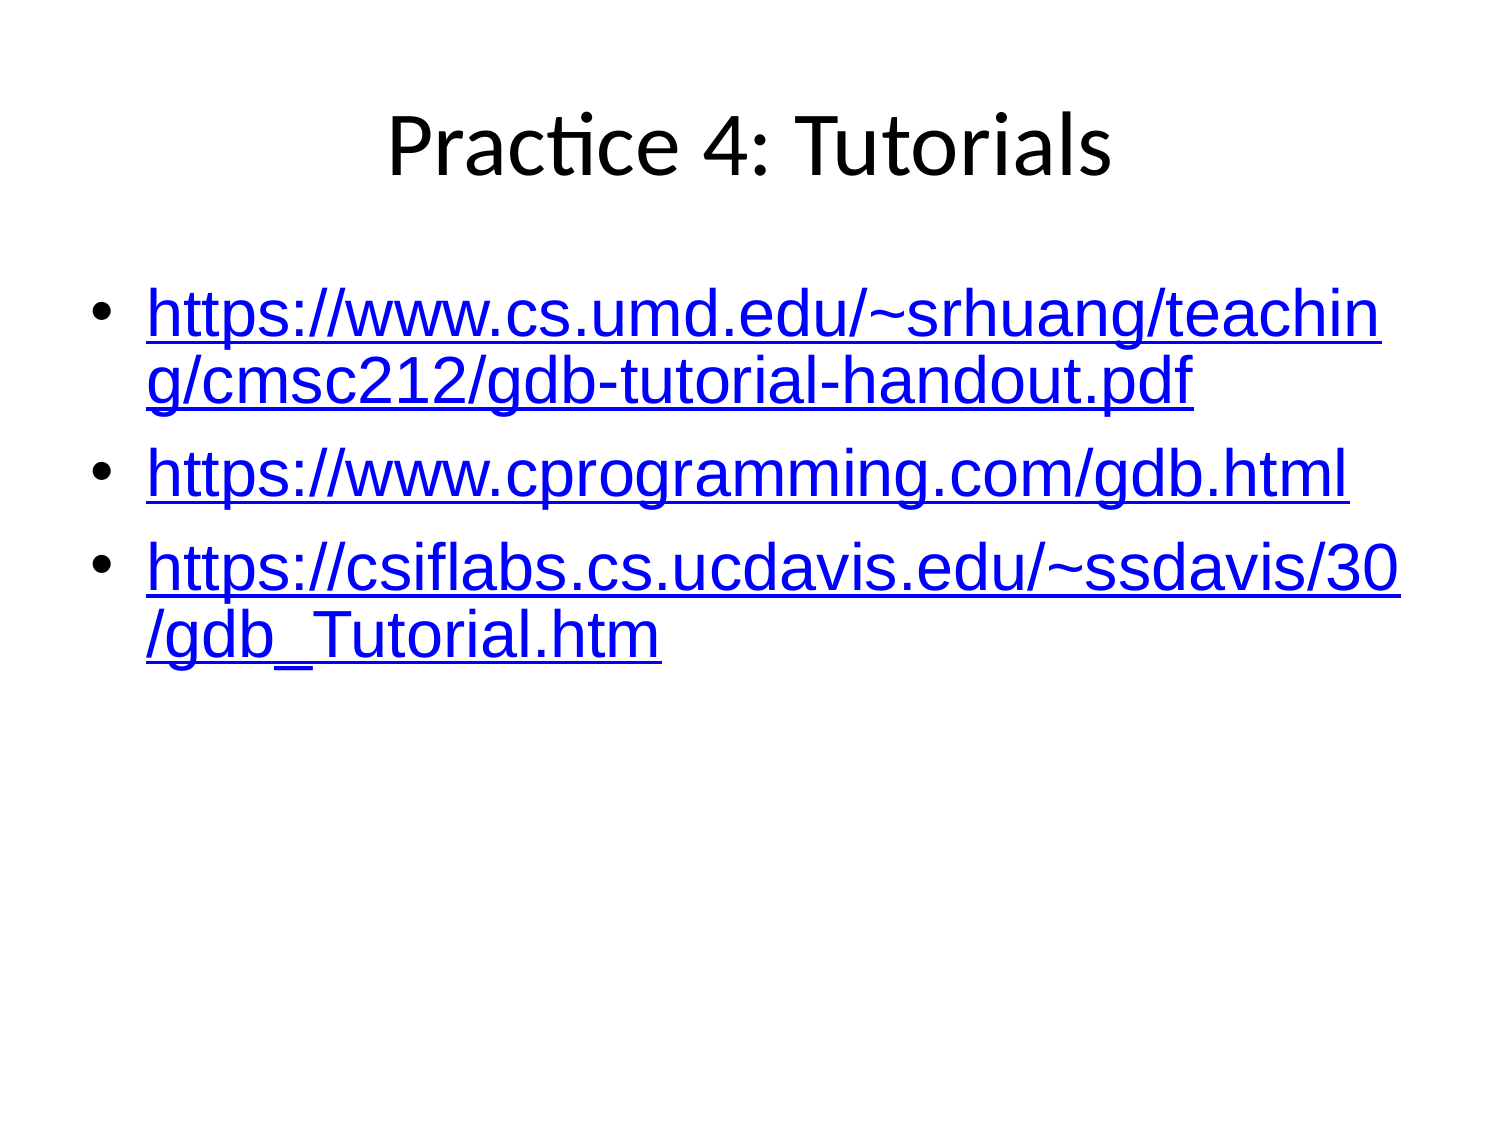

# Practice 4: Tutorials
https://www.cs.umd.edu/~srhuang/teaching/cmsc212/gdb-tutorial-handout.pdf
https://www.cprogramming.com/gdb.html
https://csiflabs.cs.ucdavis.edu/~ssdavis/30/gdb_Tutorial.htm